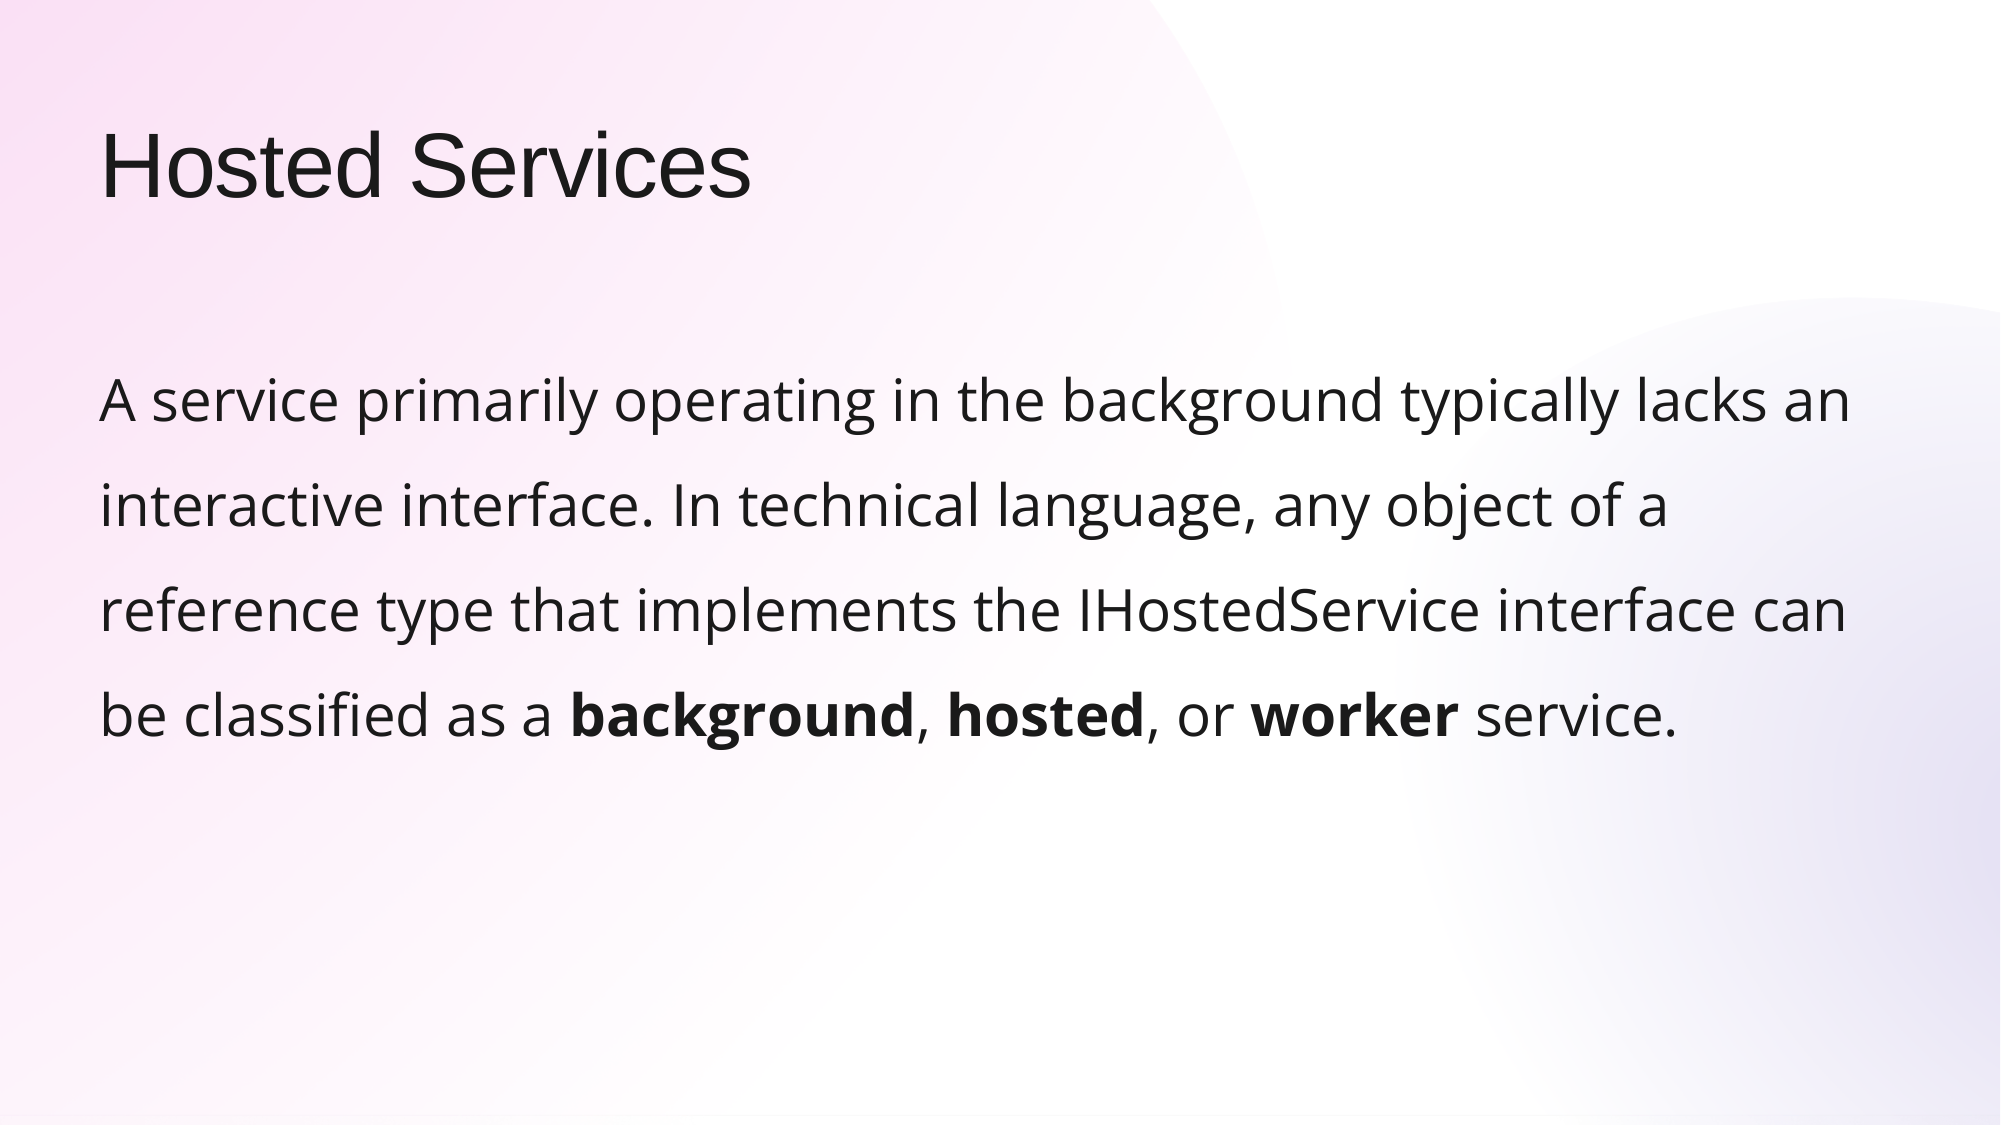

# Hosted Services
A service primarily operating in the background typically lacks an interactive interface. In technical language, any object of a reference type that implements the IHostedService interface can be classified as a background, hosted, or worker service.